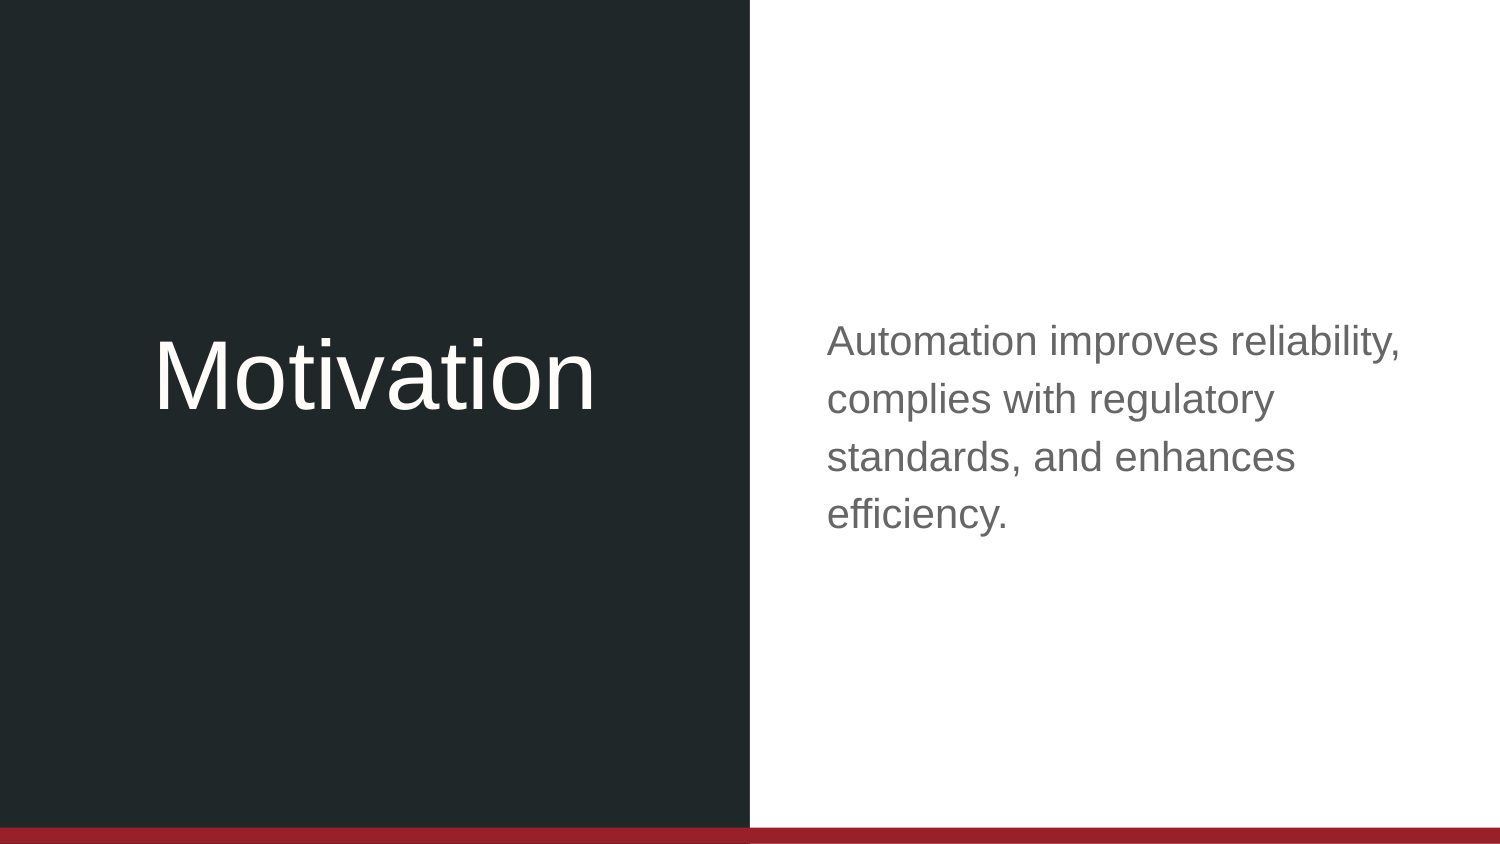

Automation improves reliability, complies with regulatory standards, and enhances efficiency.
# Motivation